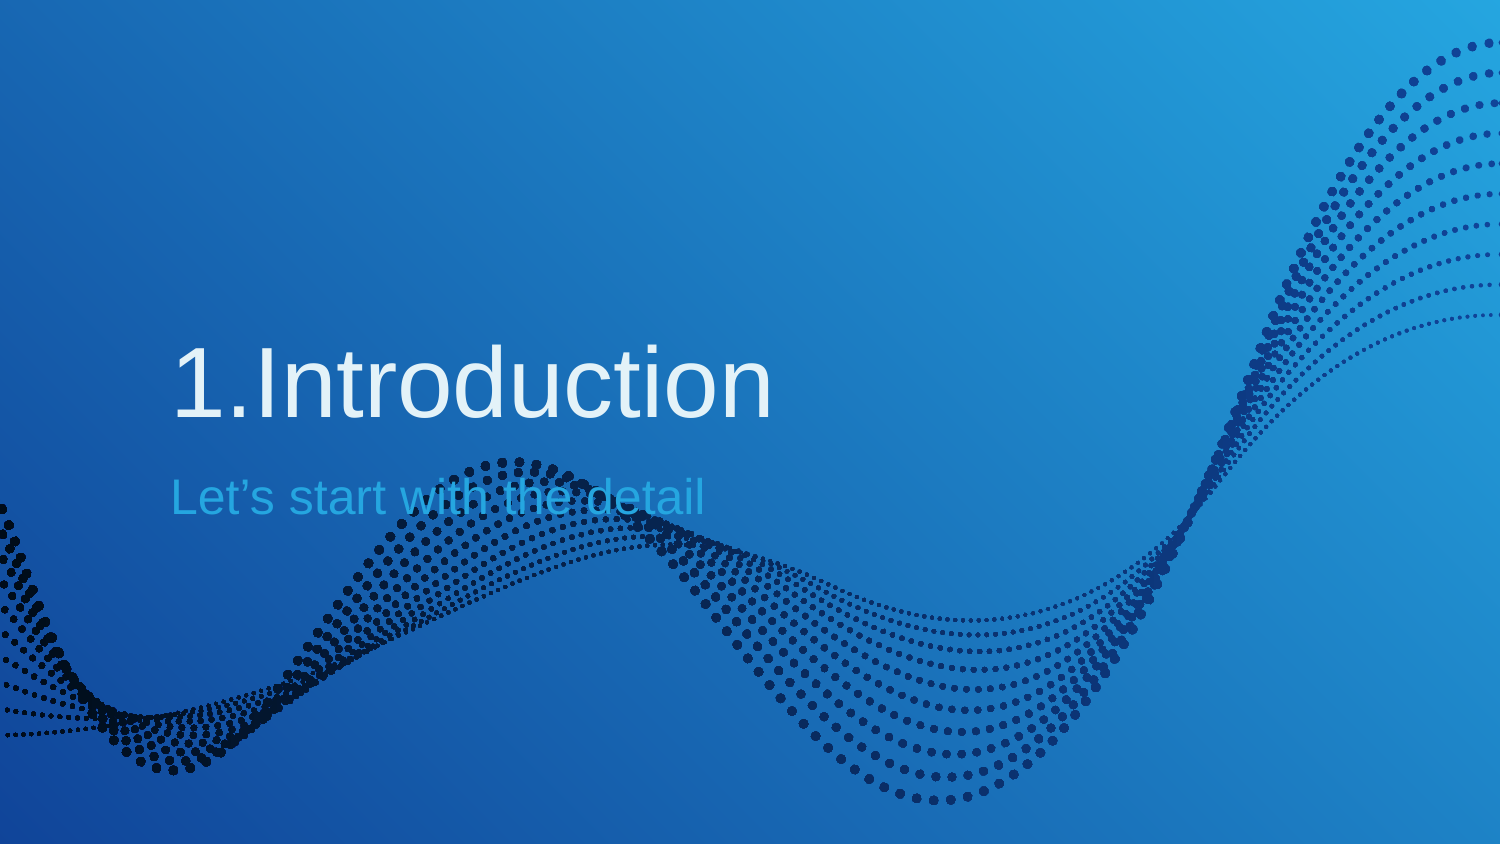

# 1.Introduction
Let’s start with the detail